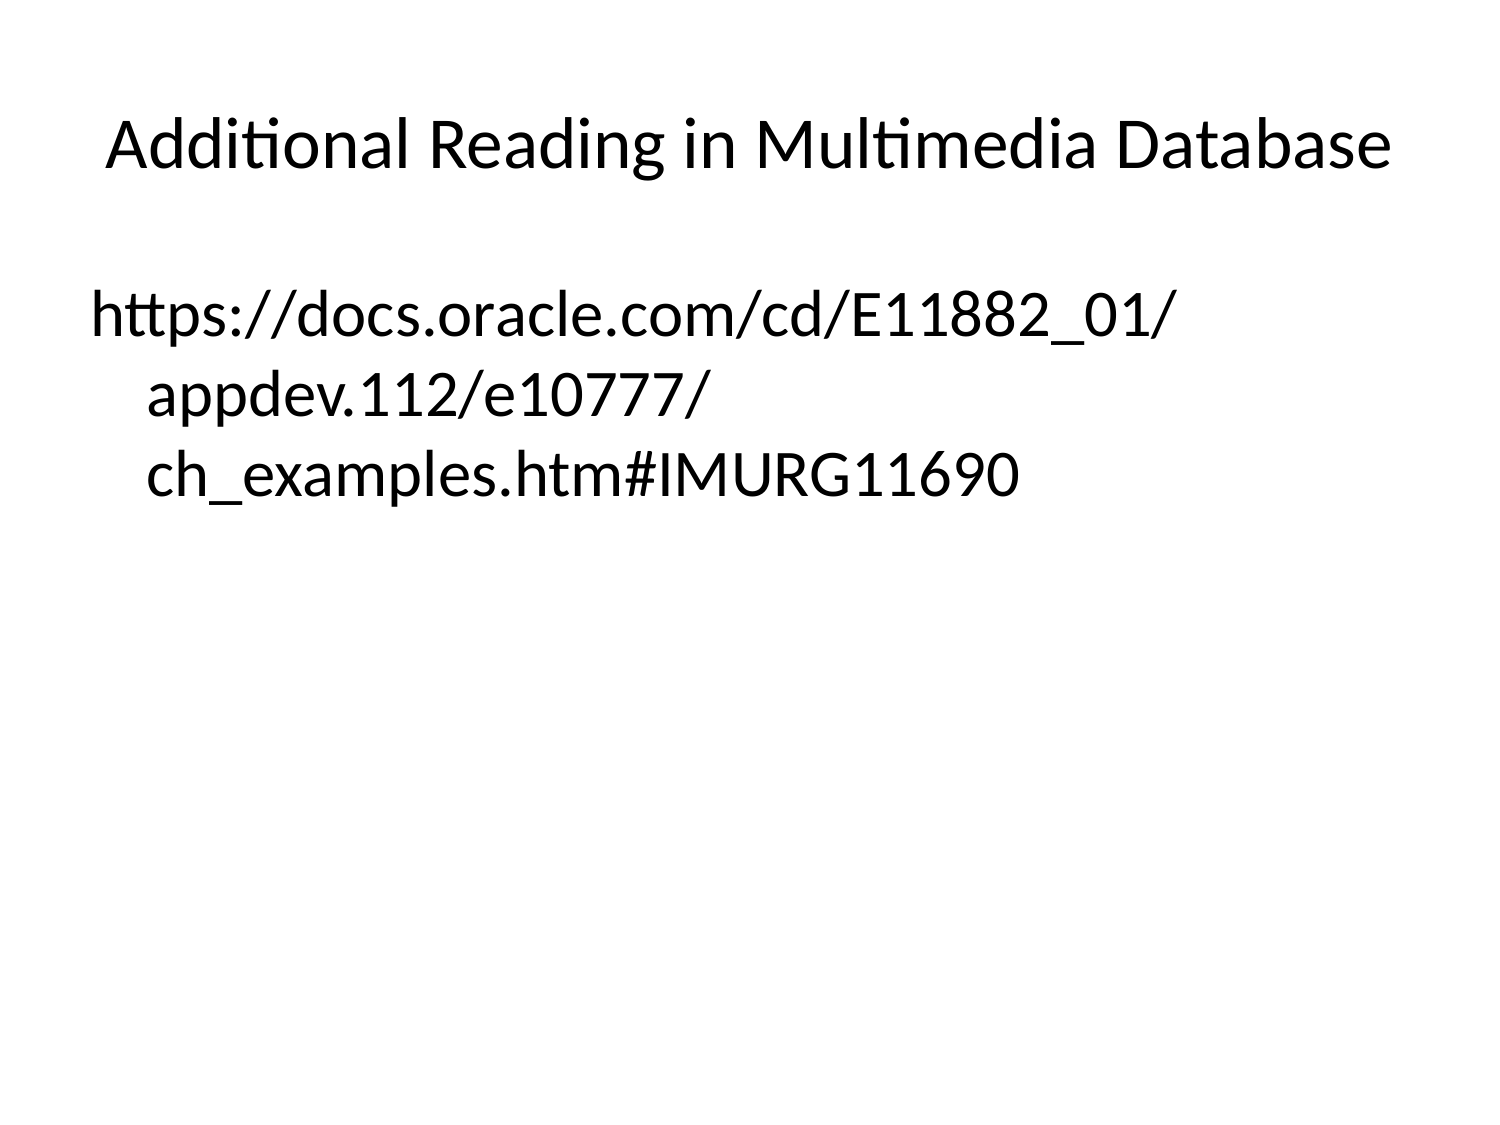

# Additional Reading in Multimedia Database
https://docs.oracle.com/cd/E11882_01/appdev.112/e10777/ch_examples.htm#IMURG11690